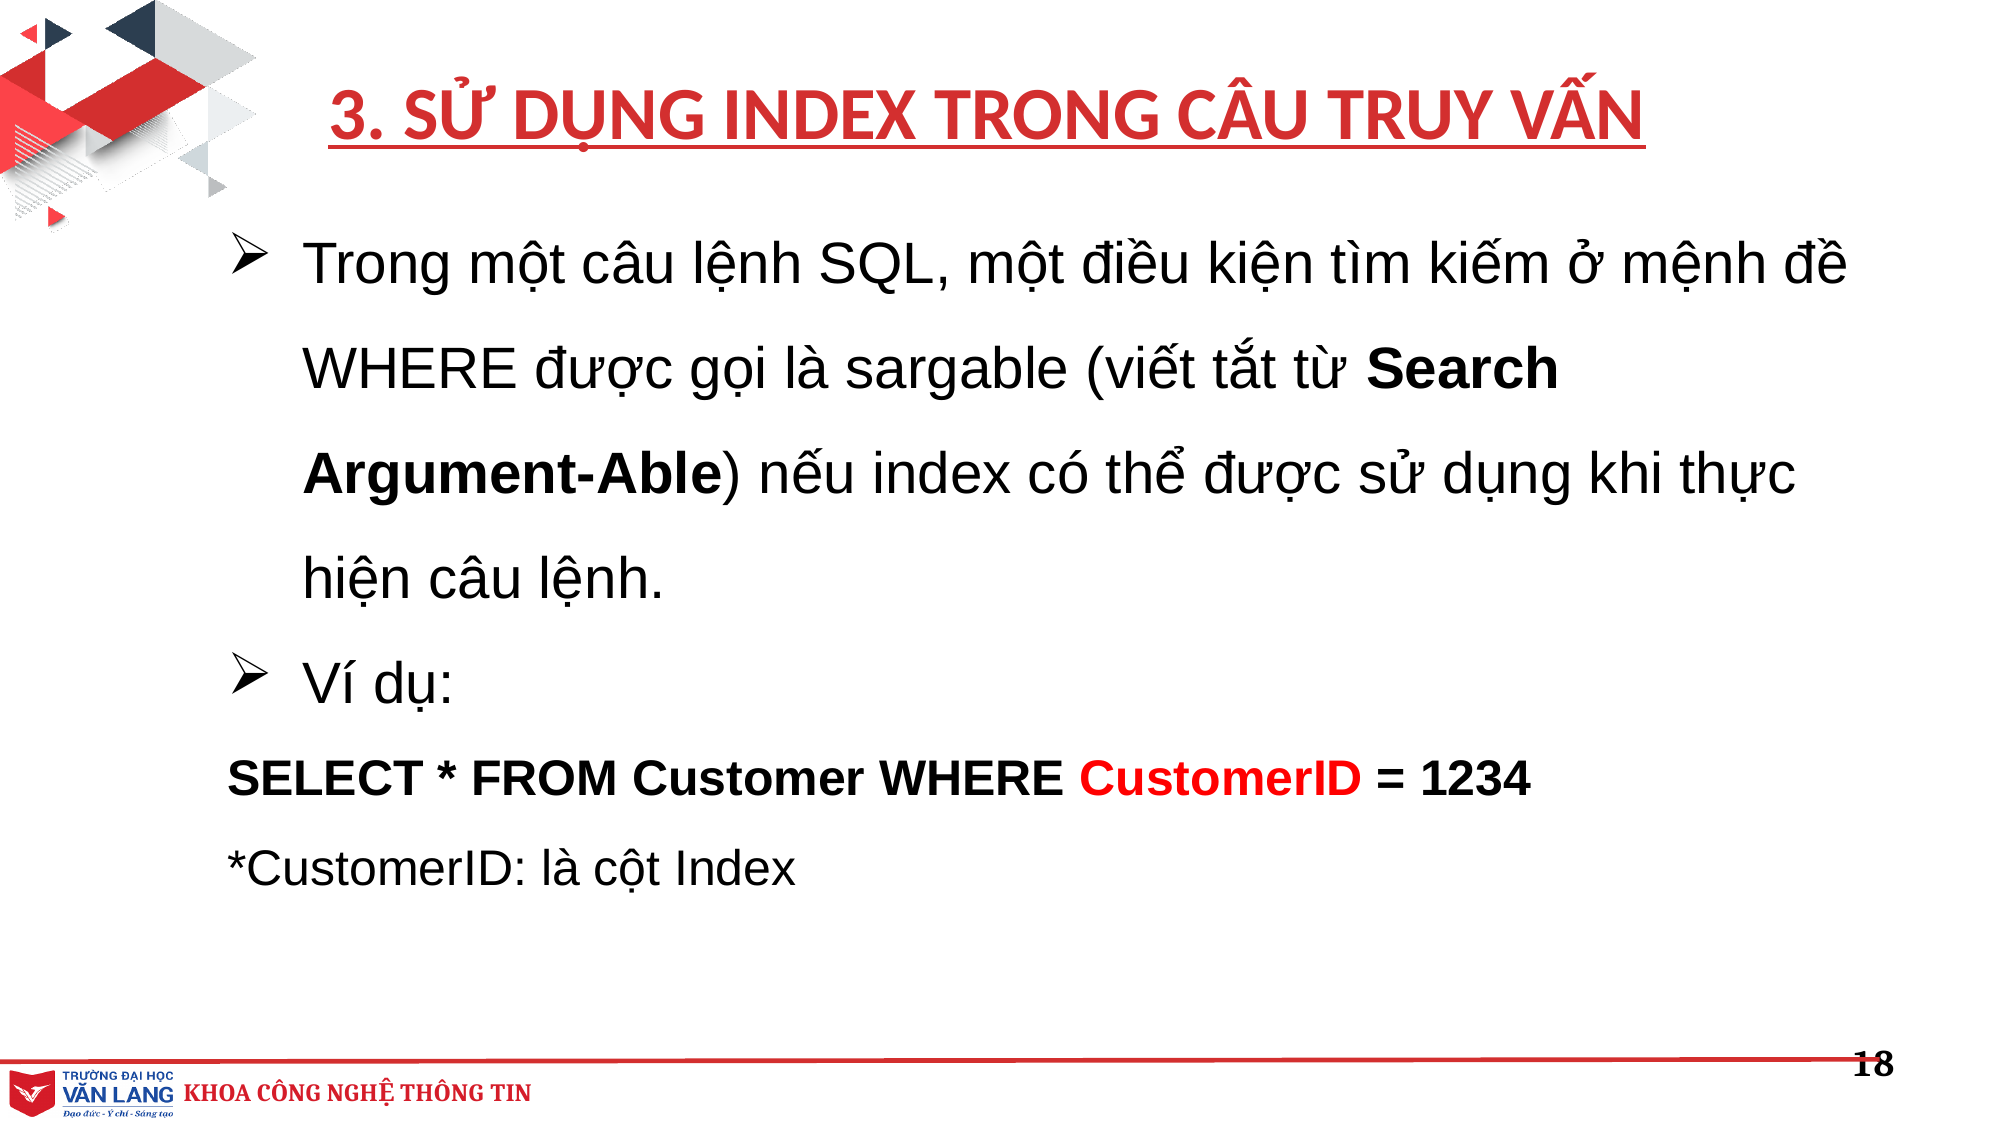

3. SỬ DỤNG INDEX TRONG CÂU TRUY VẤN

Trong một câu lệnh SQL, một điều kiện tìm kiếm ở mệnh đề WHERE được gọi là sargable (viết tắt từ Search Argument-Able) nếu index có thể được sử dụng khi thực hiện câu lệnh.
Ví dụ:
SELECT * FROM Customer WHERE CustomerID = 1234
*CustomerID: là cột Index